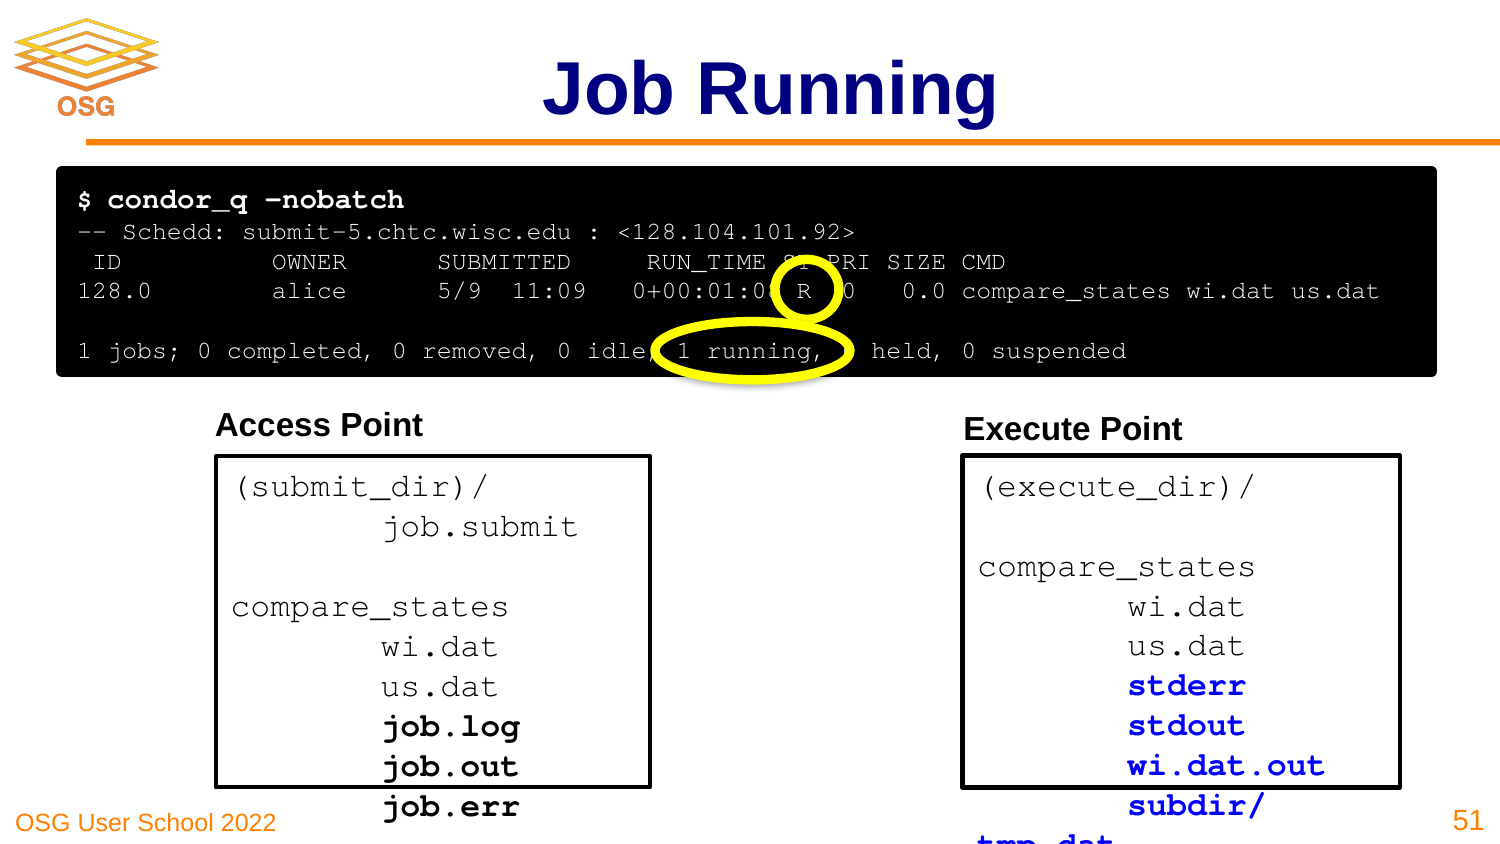

# Job Running
$ condor_q -nobatch
-- Schedd: submit-5.chtc.wisc.edu : <128.104.101.92>
 ID          OWNER      SUBMITTED     RUN_TIME ST PRI SIZE CMD
128.0        alice      5/9  11:09   0+00:01:08 R  0   0.0 compare_states wi.dat us.dat

1 jobs; 0 completed, 0 removed, 0 idle, 1 running, 0 held, 0 suspended

Access Point
Execute Point
(execute_dir)/
	compare_states
	wi.dat
	us.dat
	stderr
	stdout
	wi.dat.out
	subdir/tmp.dat

(submit_dir)/
	job.submit
	compare_states
	wi.dat
	us.dat
	job.log
	job.out
	job.err
51